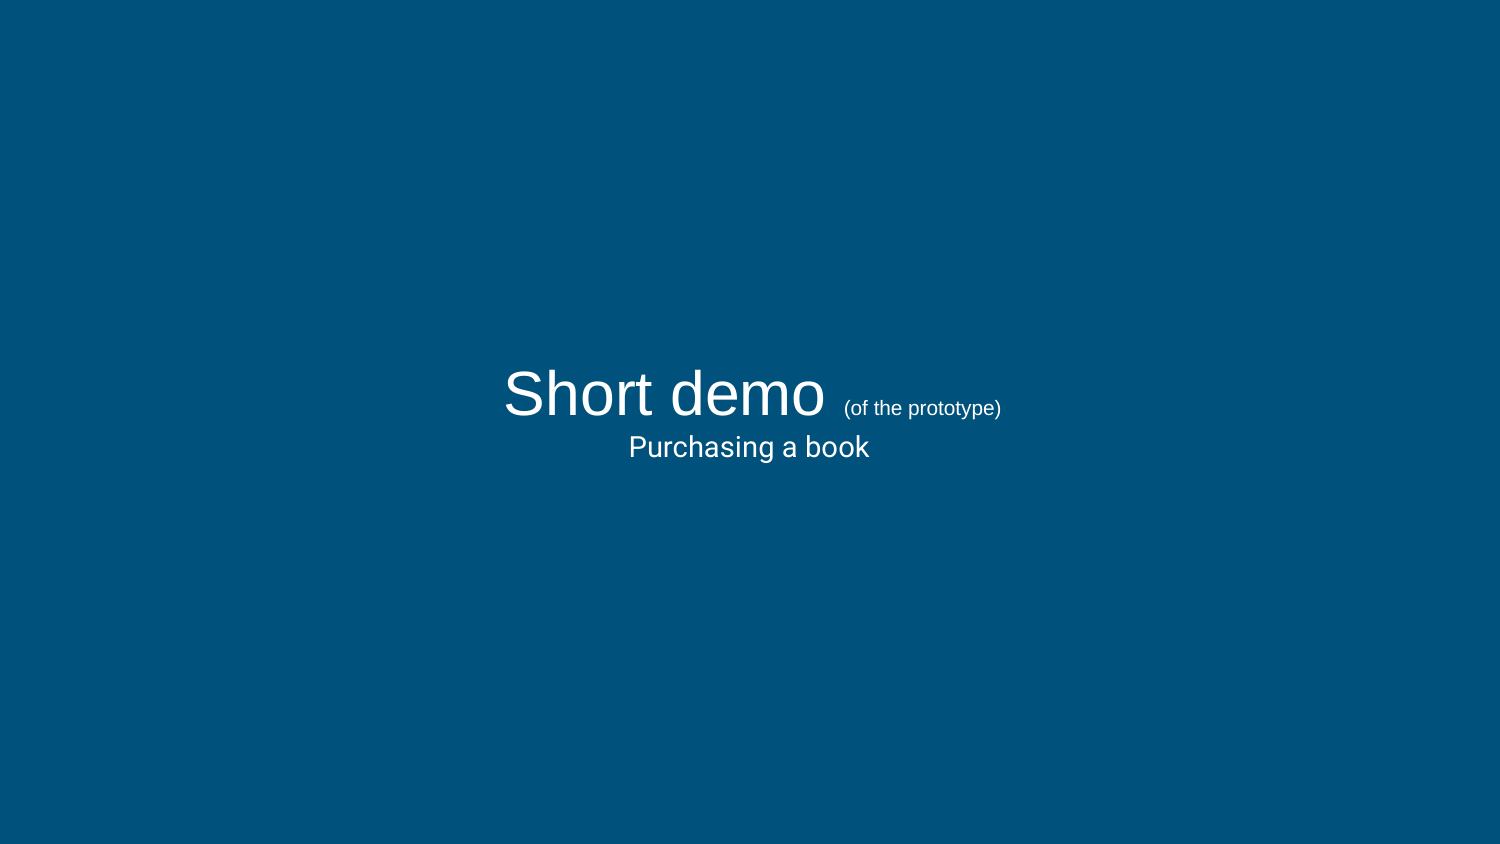

Short demo (of the prototype)
Purchasing a book